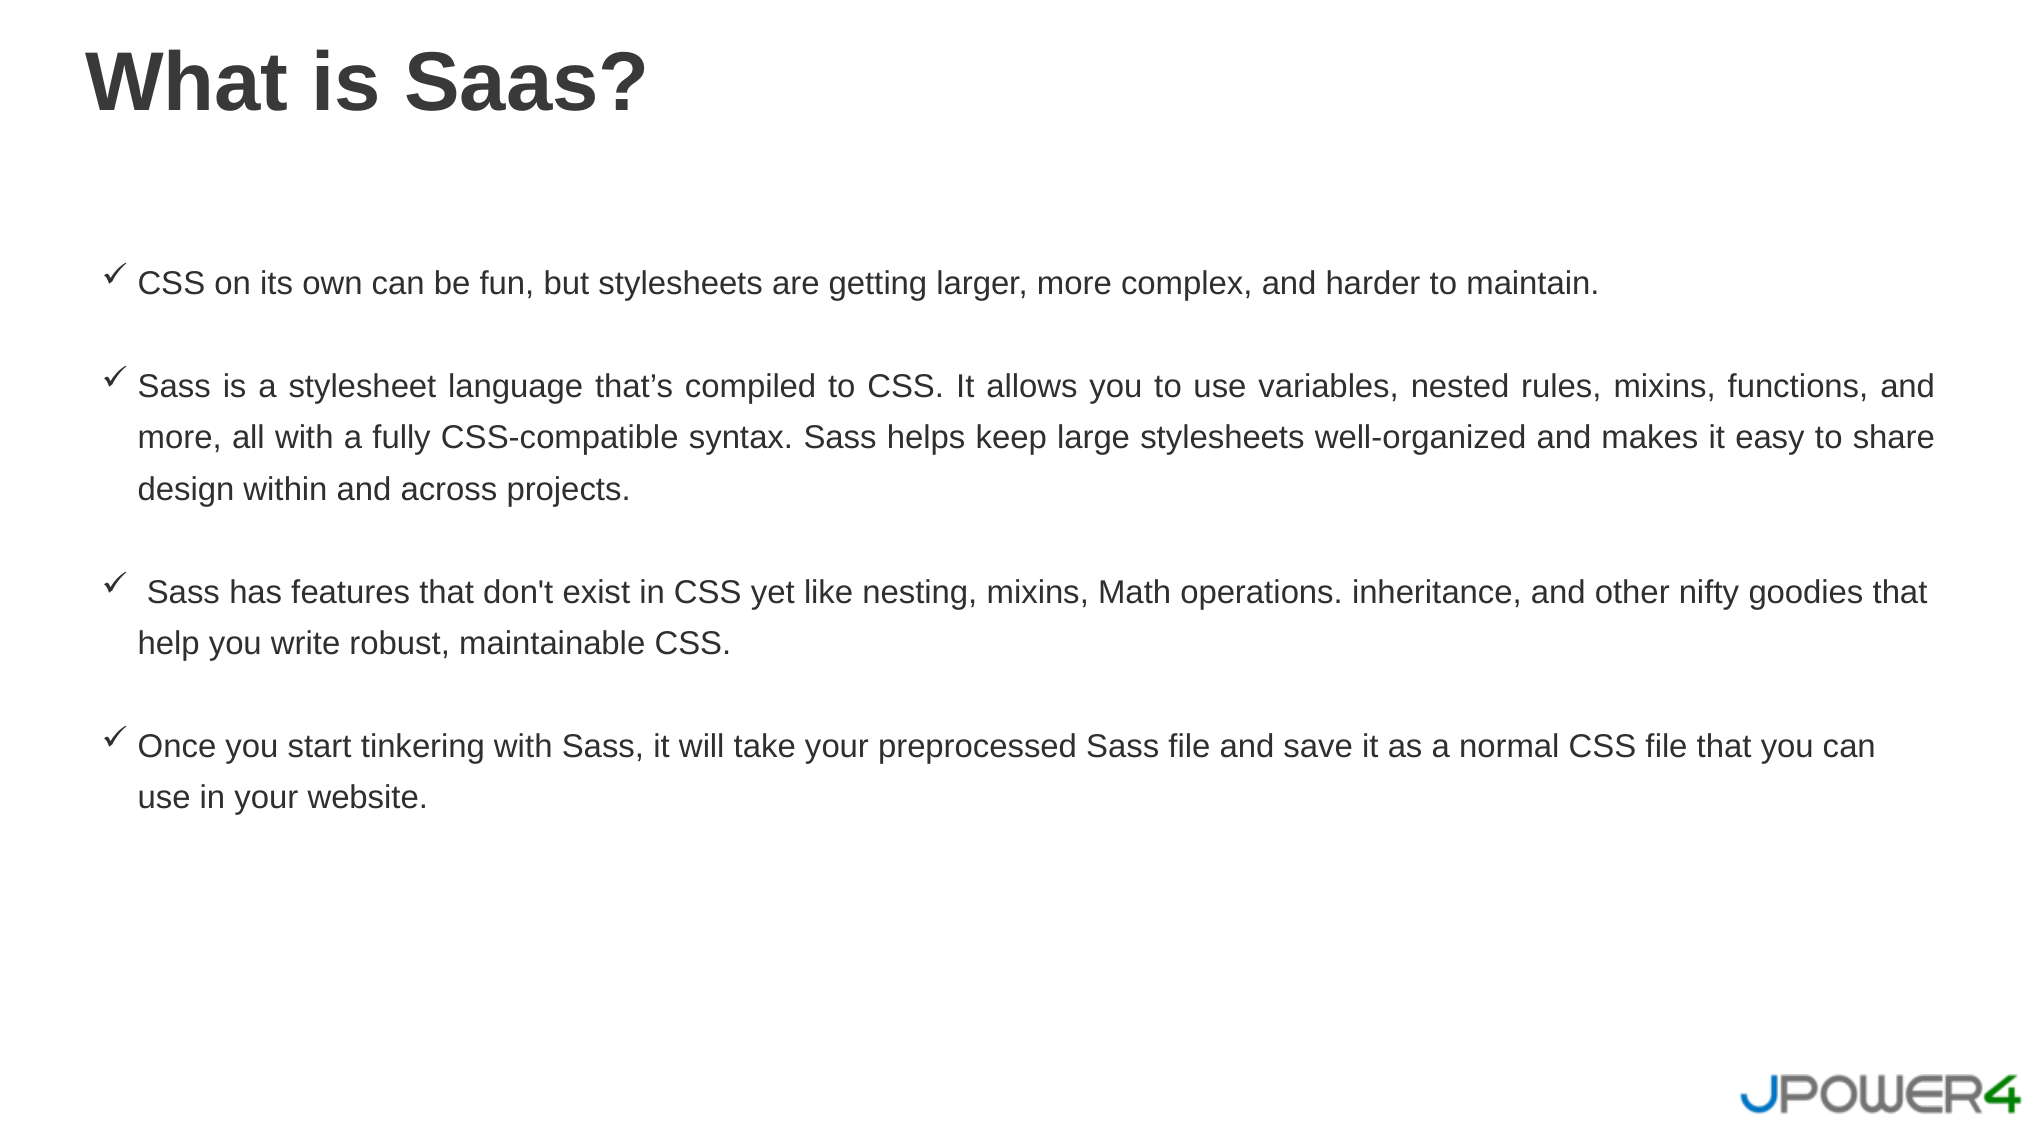

What is Saas?
CSS on its own can be fun, but stylesheets are getting larger, more complex, and harder to maintain.

Sass is a stylesheet language that’s compiled to CSS. It allows you to use variables, nested rules, mixins, functions, and more, all with a fully CSS-compatible syntax. Sass helps keep large stylesheets well-organized and makes it easy to share design within and across projects.

 Sass has features that don't exist in CSS yet like nesting, mixins, Math operations. inheritance, and other nifty goodies that help you write robust, maintainable CSS.

Once you start tinkering with Sass, it will take your preprocessed Sass file and save it as a normal CSS file that you can use in your website.